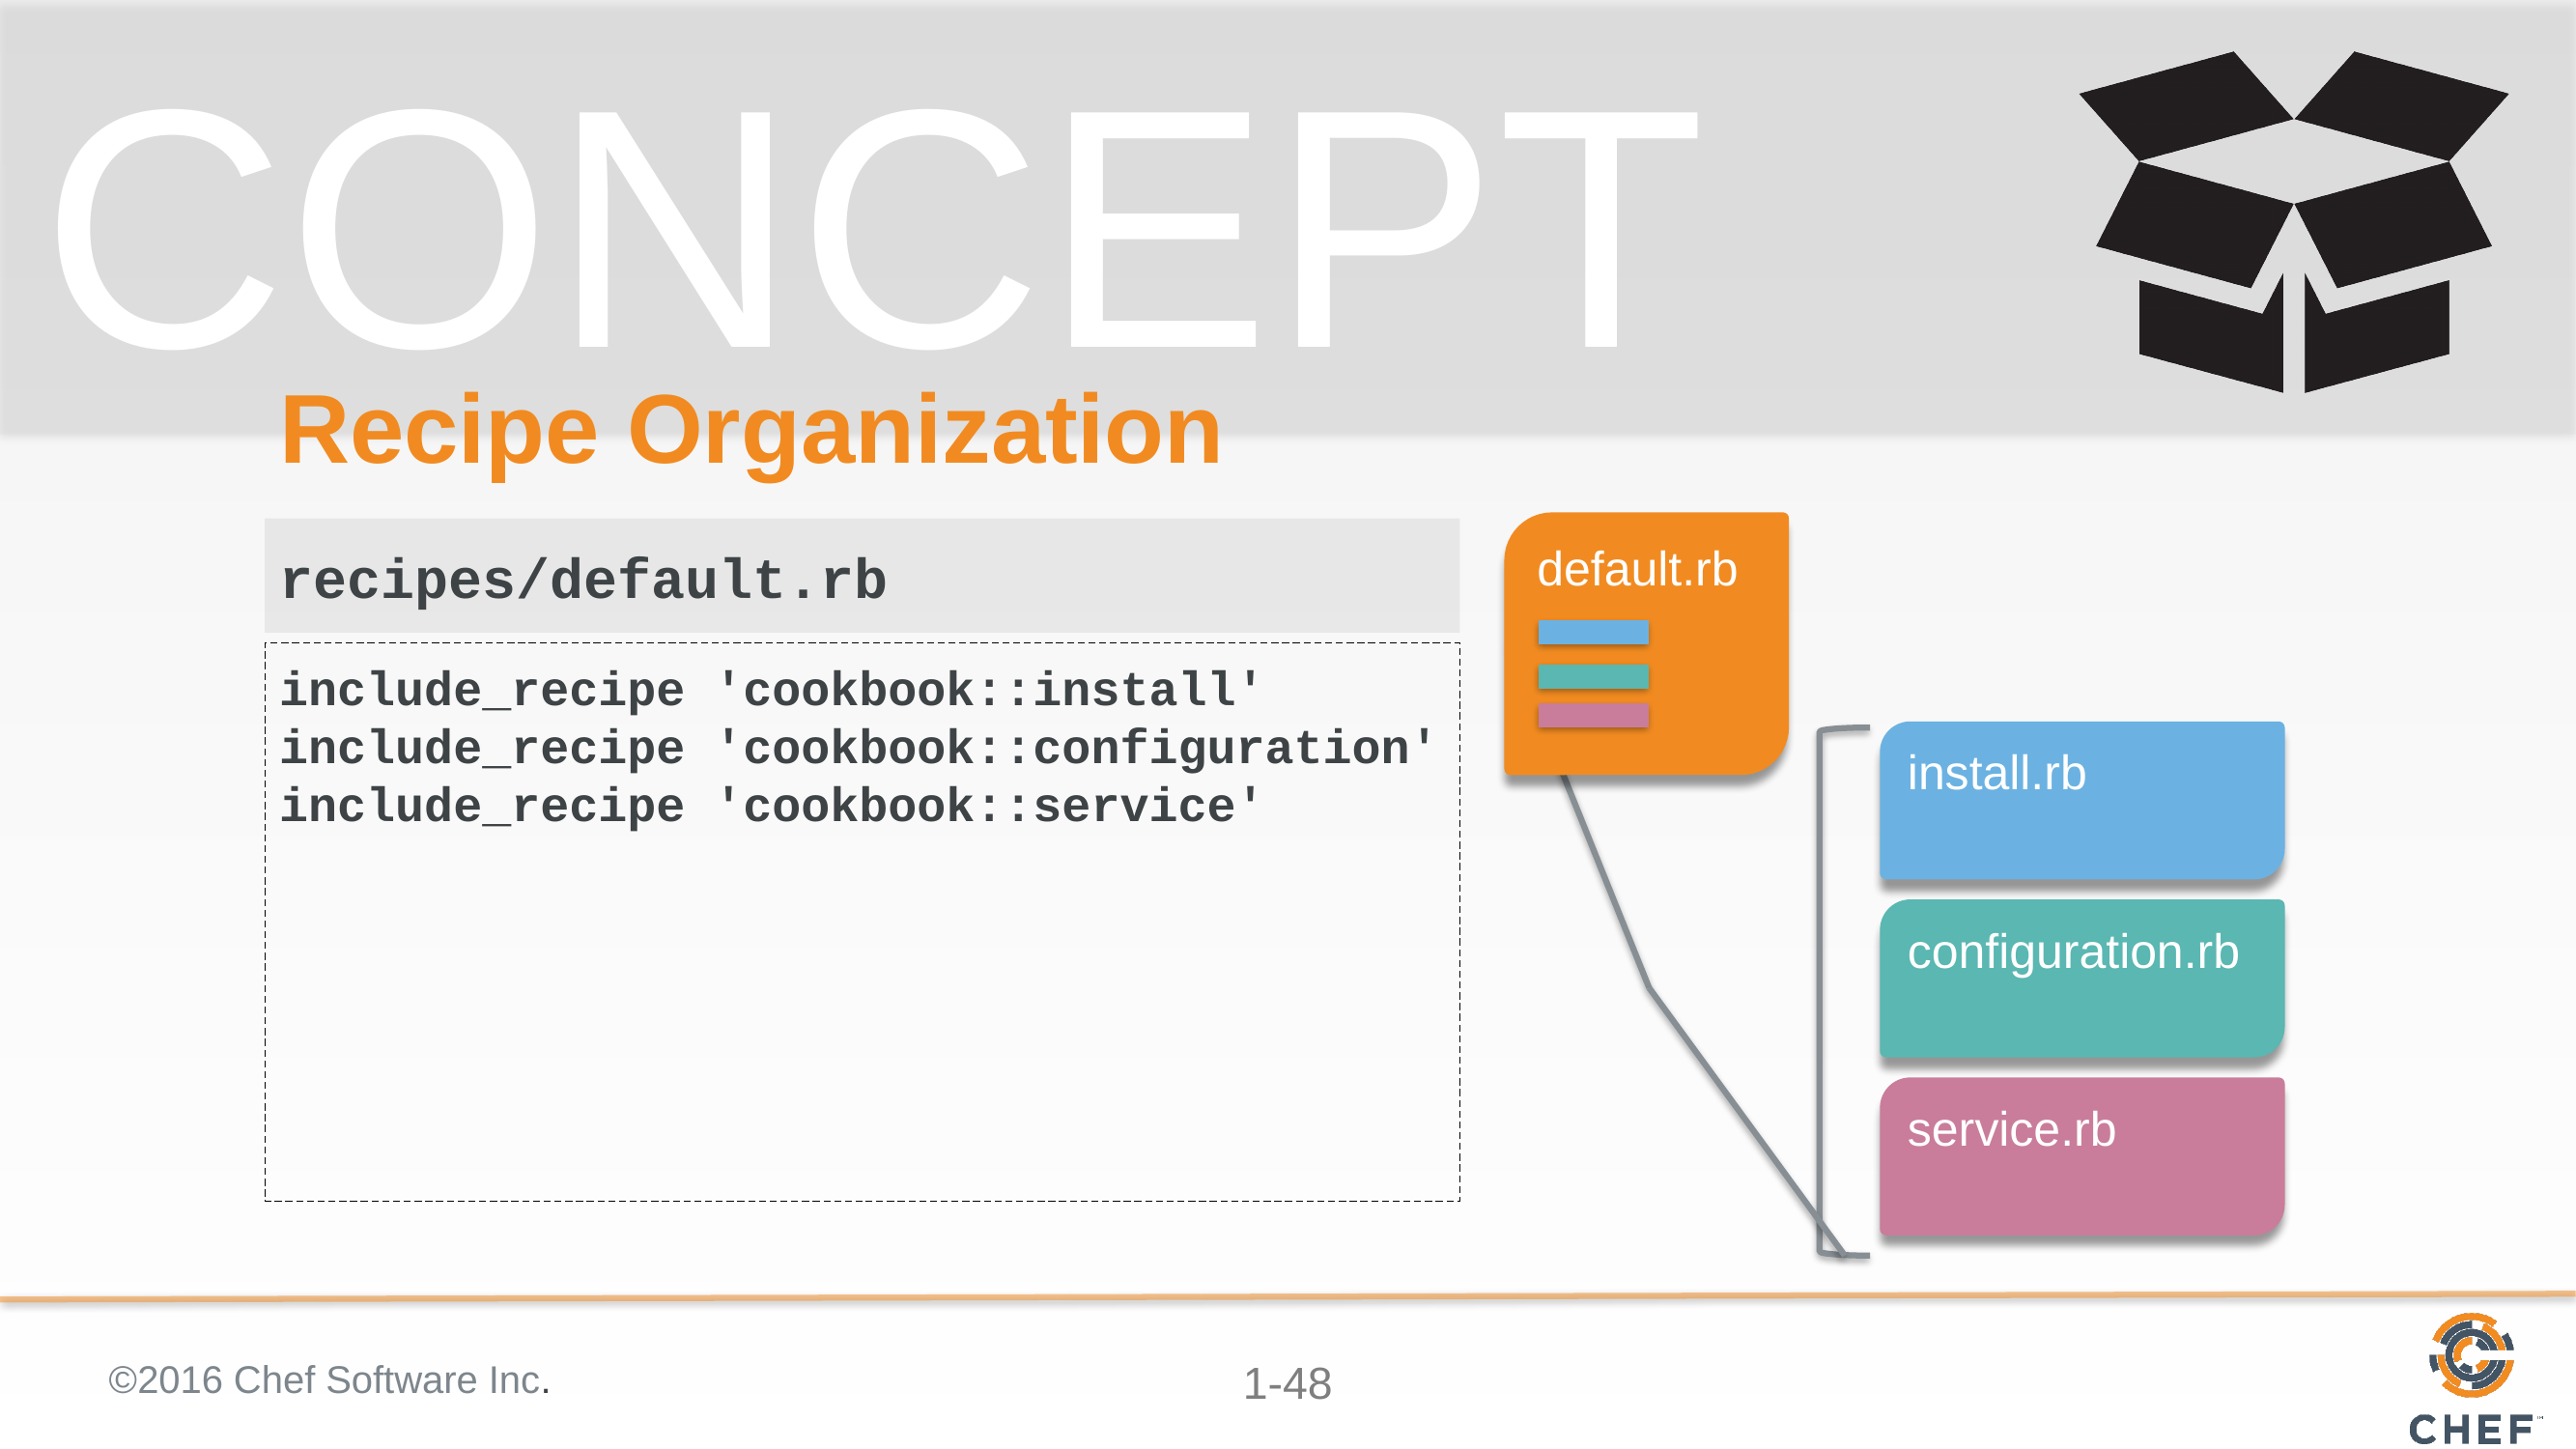

# Recipe Organization
recipes/default.rb
default.rb
include_recipe 'cookbook::install'
include_recipe 'cookbook::configuration'
include_recipe 'cookbook::service'

install.rb
configuration.rb
service.rb